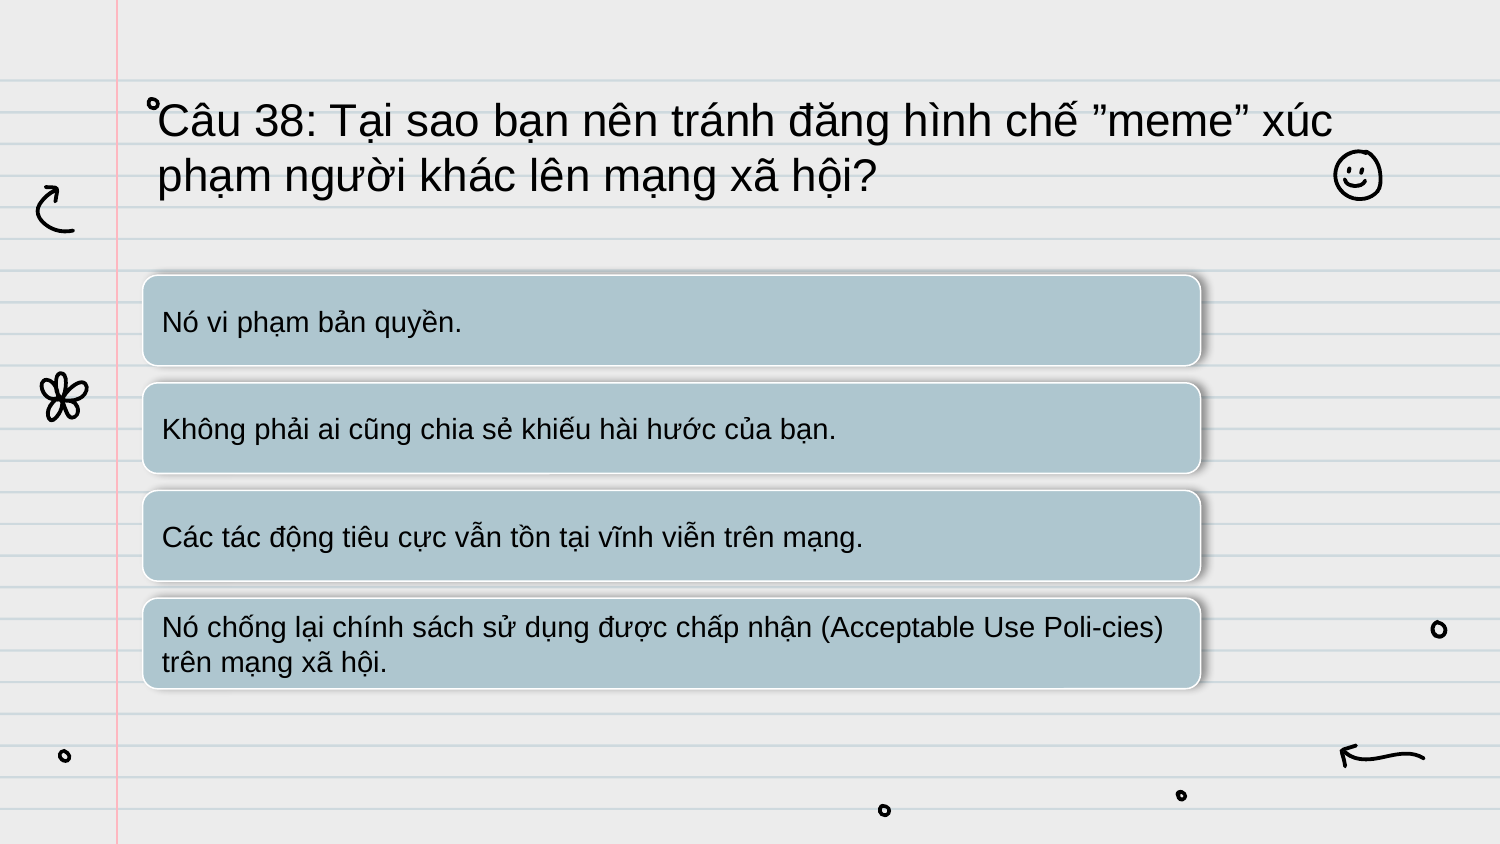

# Câu 38: Tại sao bạn nên tránh đăng hình chế ”meme” xúc phạm người khác lên mạng xã hội?
Nó vi phạm bản quyền.
Không phải ai cũng chia sẻ khiếu hài hước của bạn.
Các tác động tiêu cực vẫn tồn tại vĩnh viễn trên mạng.
Nó chống lại chính sách sử dụng được chấp nhận (Acceptable Use Poli-cies) trên mạng xã hội.